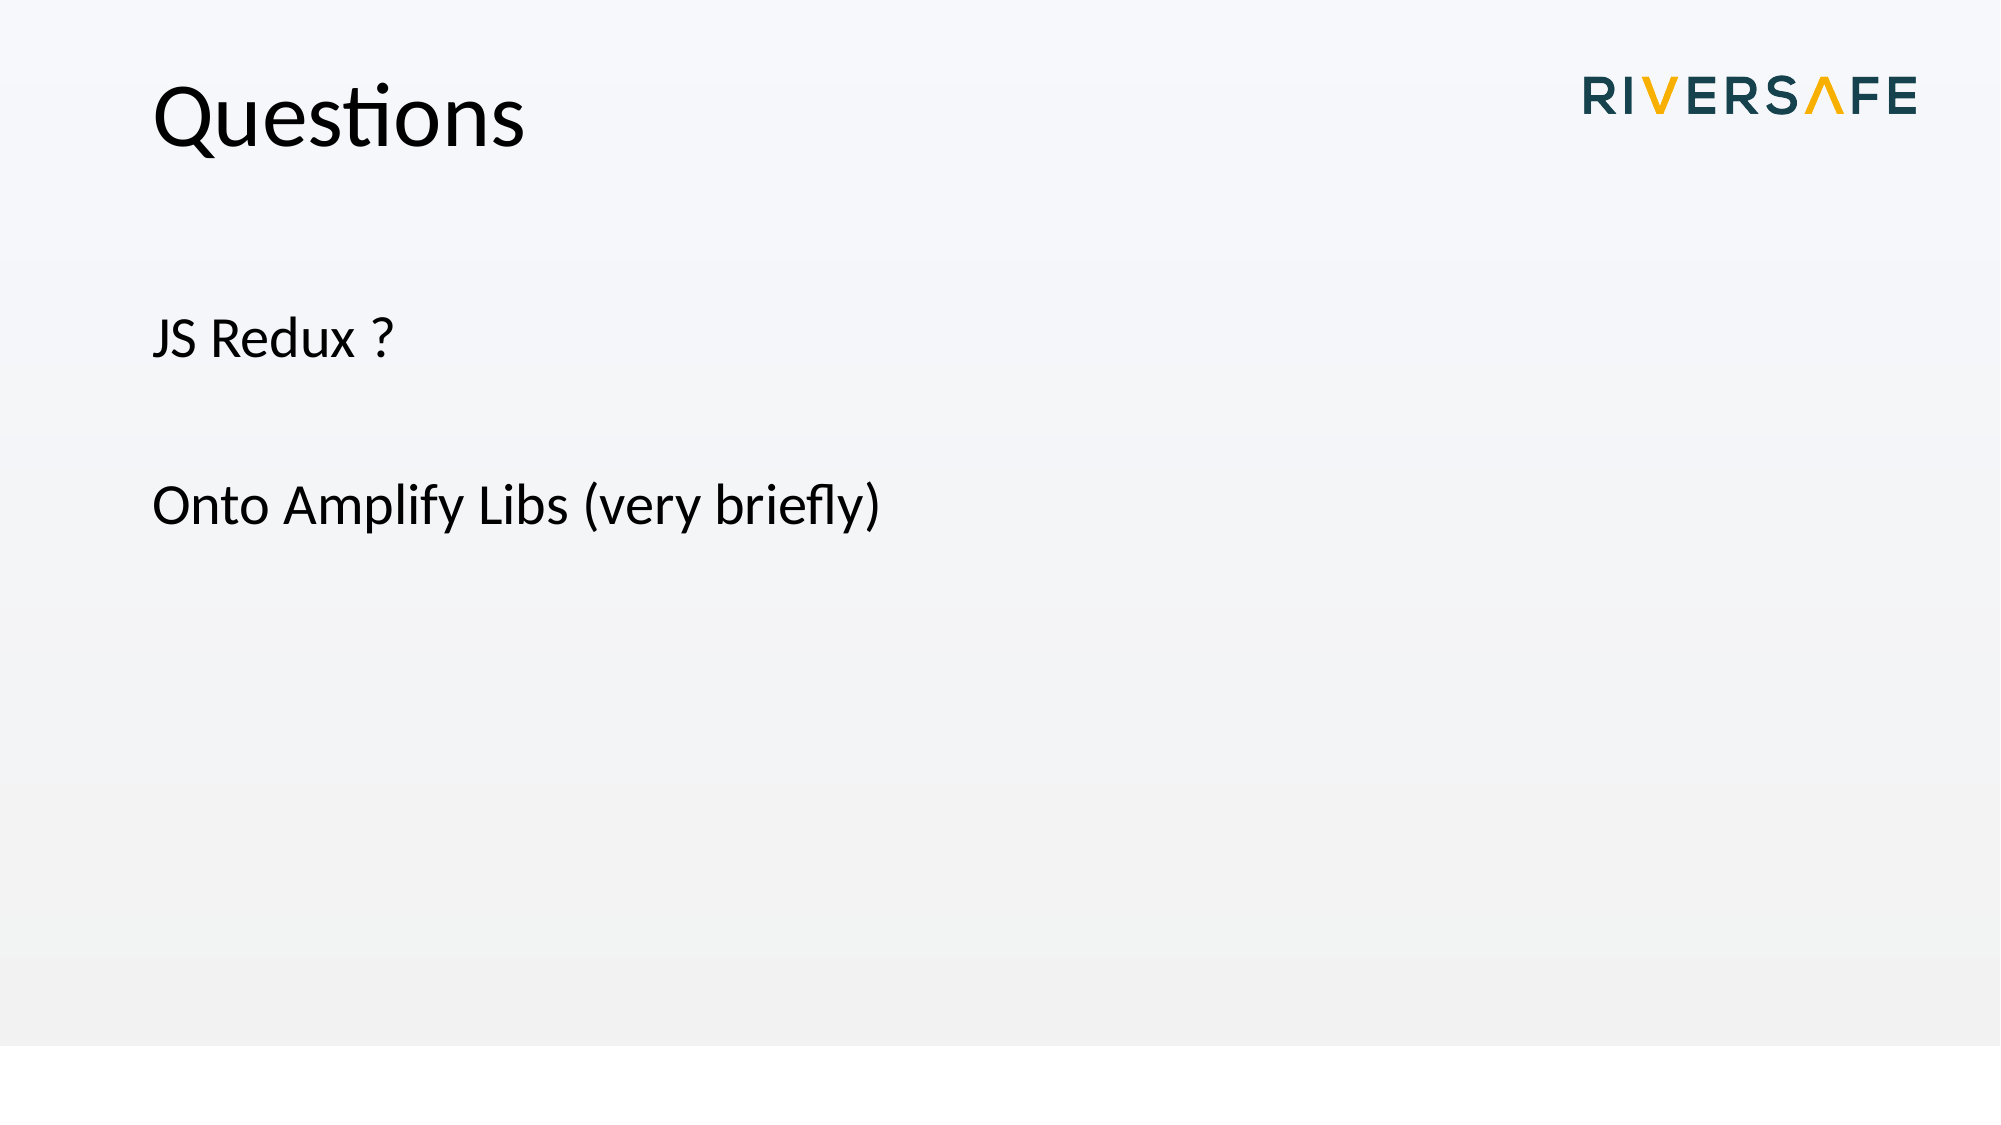

# Questions
JS Redux ?

Onto Amplify Libs (very briefly)